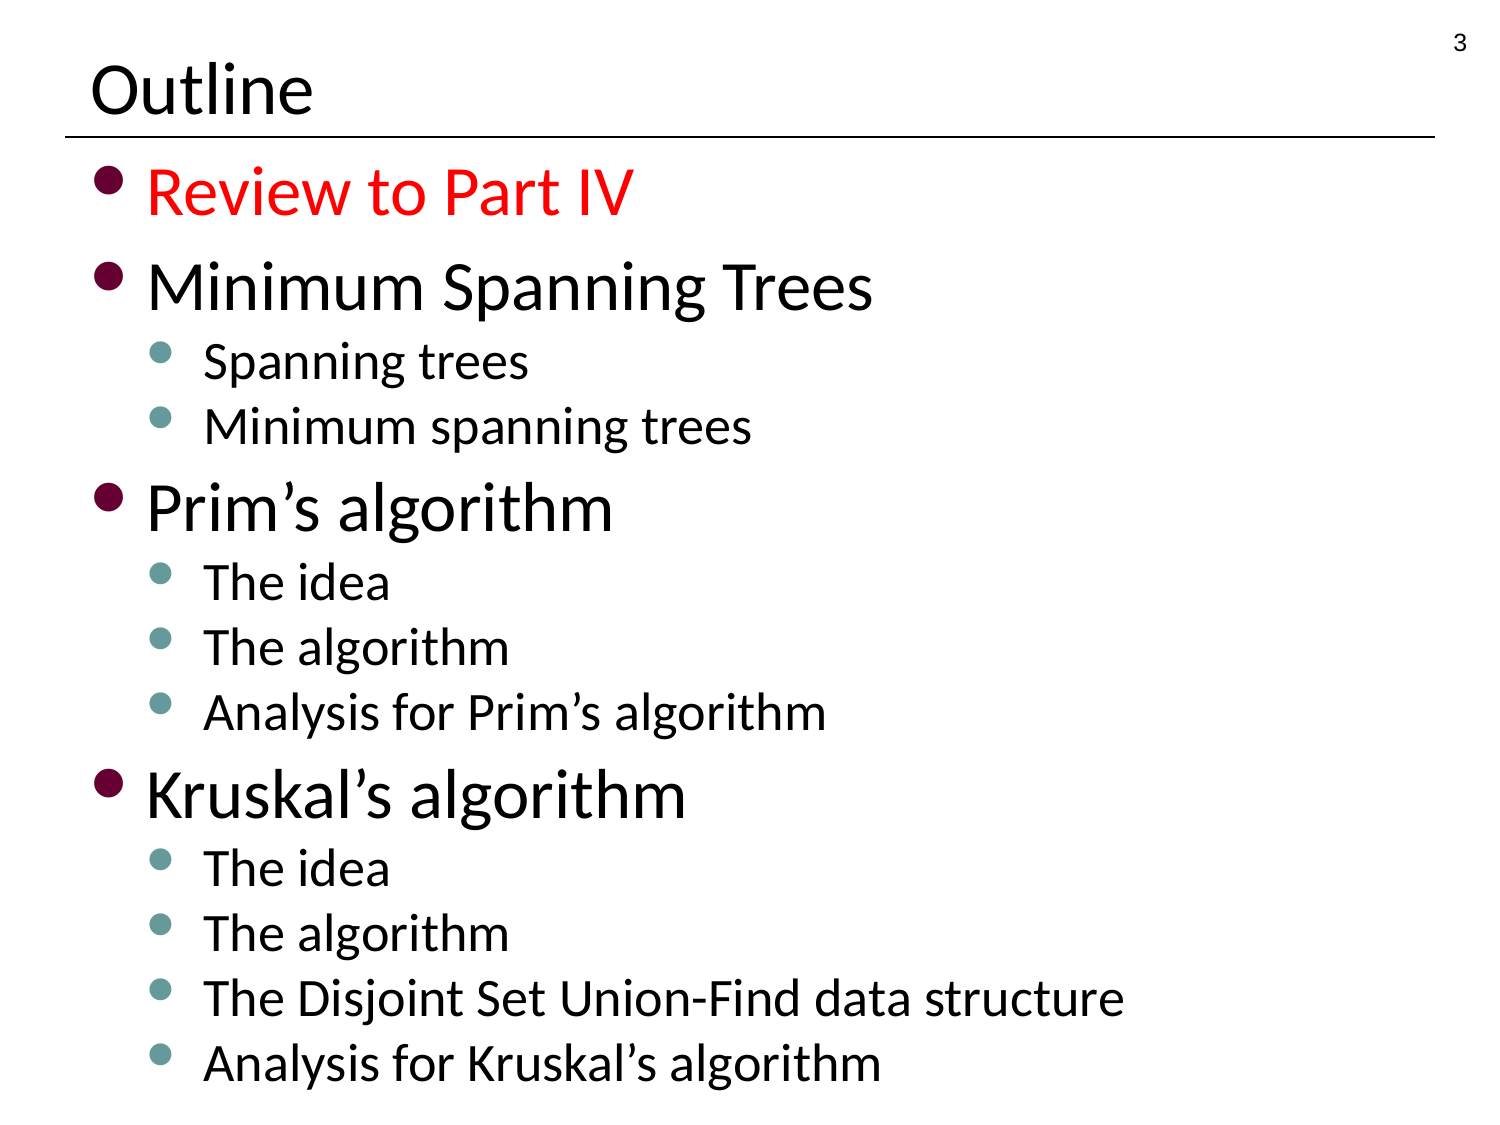

3
# Outline
Review to Part IV
Minimum Spanning Trees
Spanning trees
Minimum spanning trees
Prim’s algorithm
The idea
The algorithm
Analysis for Prim’s algorithm
Kruskal’s algorithm
The idea
The algorithm
The Disjoint Set Union-Find data structure
Analysis for Kruskal’s algorithm